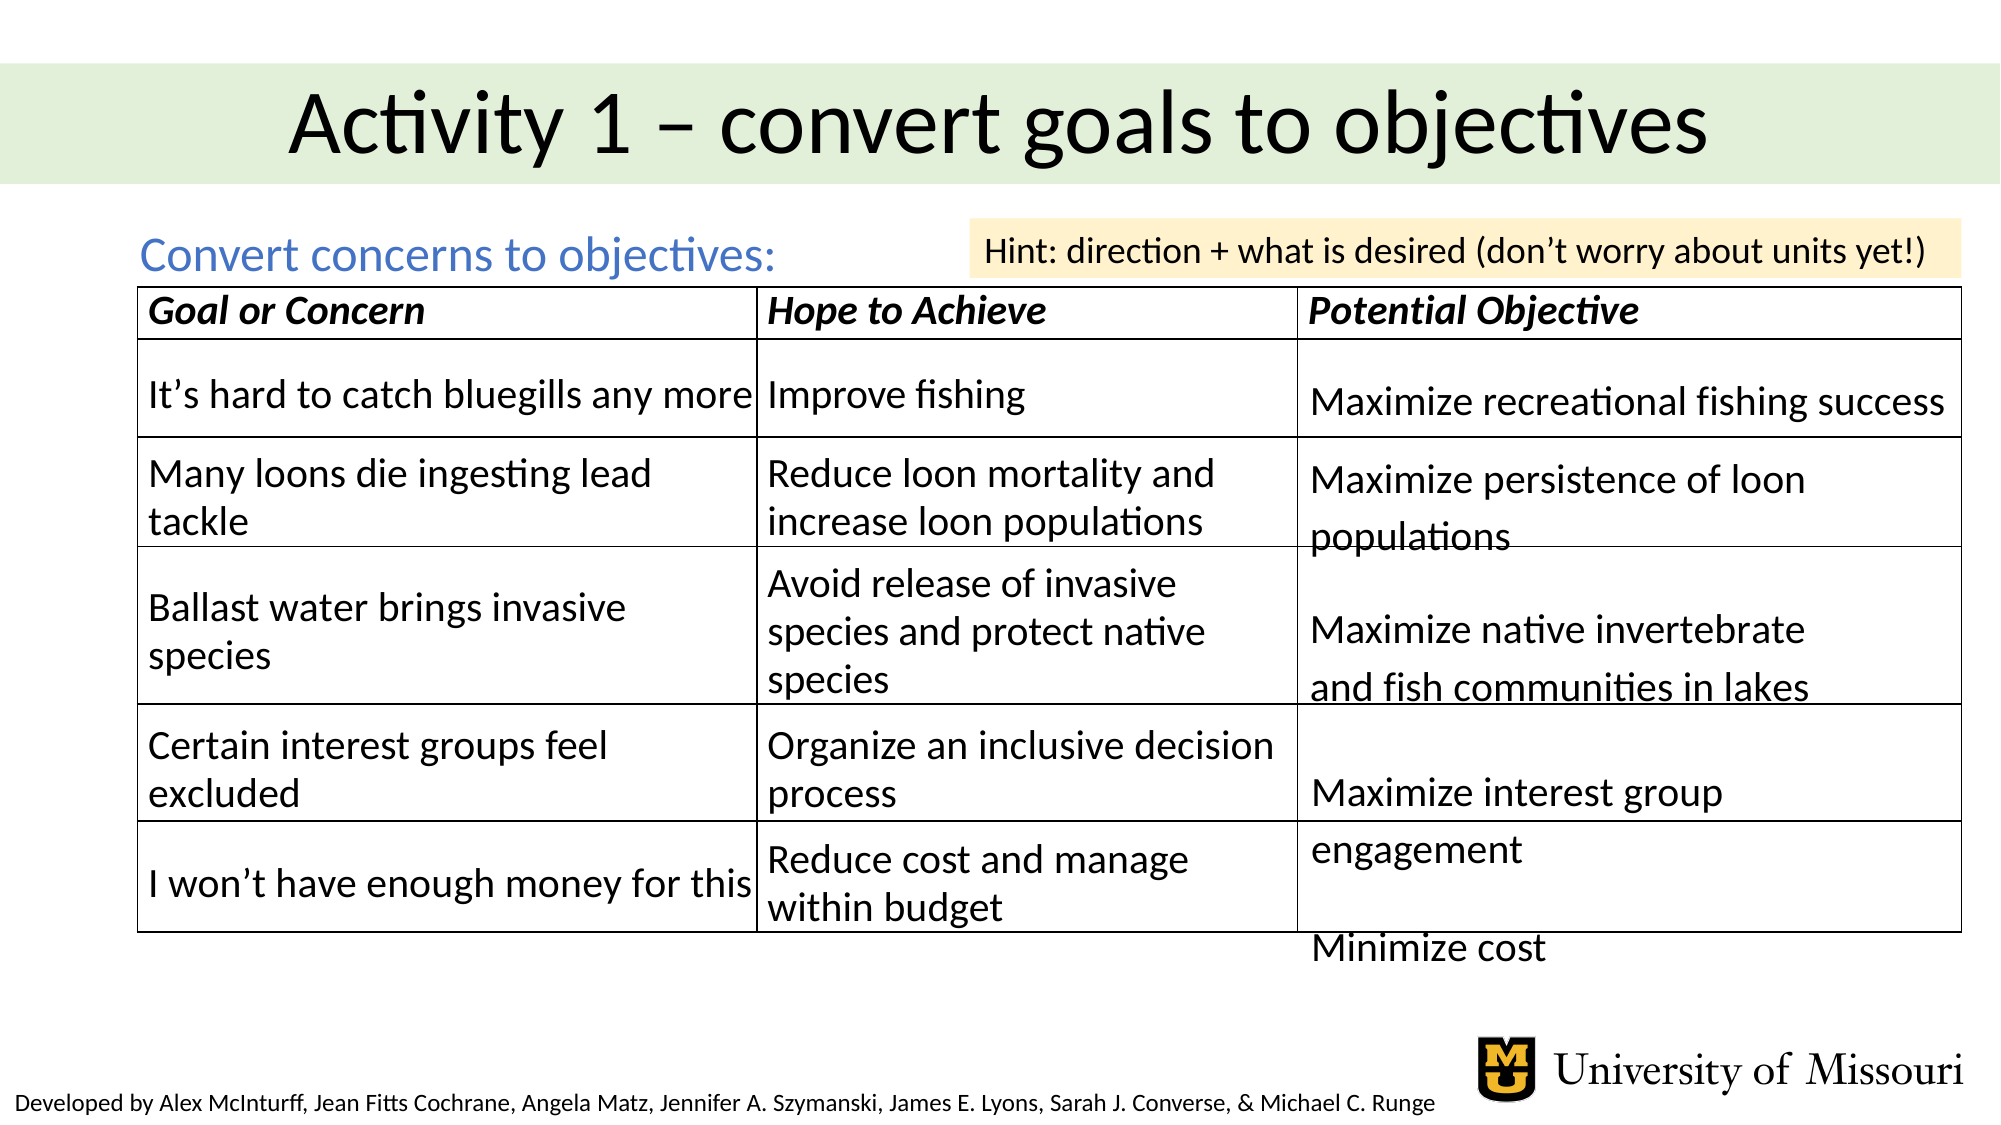

Activity 1 – convert goals to objectives
Convert concerns to objectives:
Hint: direction + what is desired (don’t worry about units yet!)
| Goal or Concern | Hope to Achieve | Potential Objective |
| --- | --- | --- |
| It’s hard to catch bluegills any more | Improve fishing |  |
| Many loons die ingesting lead tackle | Reduce loon mortality and increase loon populations |  |
| Ballast water brings invasive species | Avoid release of invasive species and protect native species |  |
| Certain interest groups feel excluded | Organize an inclusive decision process |  |
| I won’t have enough money for this | Reduce cost and manage within budget |  |
Maximize recreational fishing success
Maximize persistence of loon populations
Maximize native invertebrate and fish communities in lakes
Maximize interest group engagement
Minimize cost
Developed by Alex McInturff, Jean Fitts Cochrane, Angela Matz, Jennifer A. Szymanski, James E. Lyons, Sarah J. Converse, & Michael C. Runge